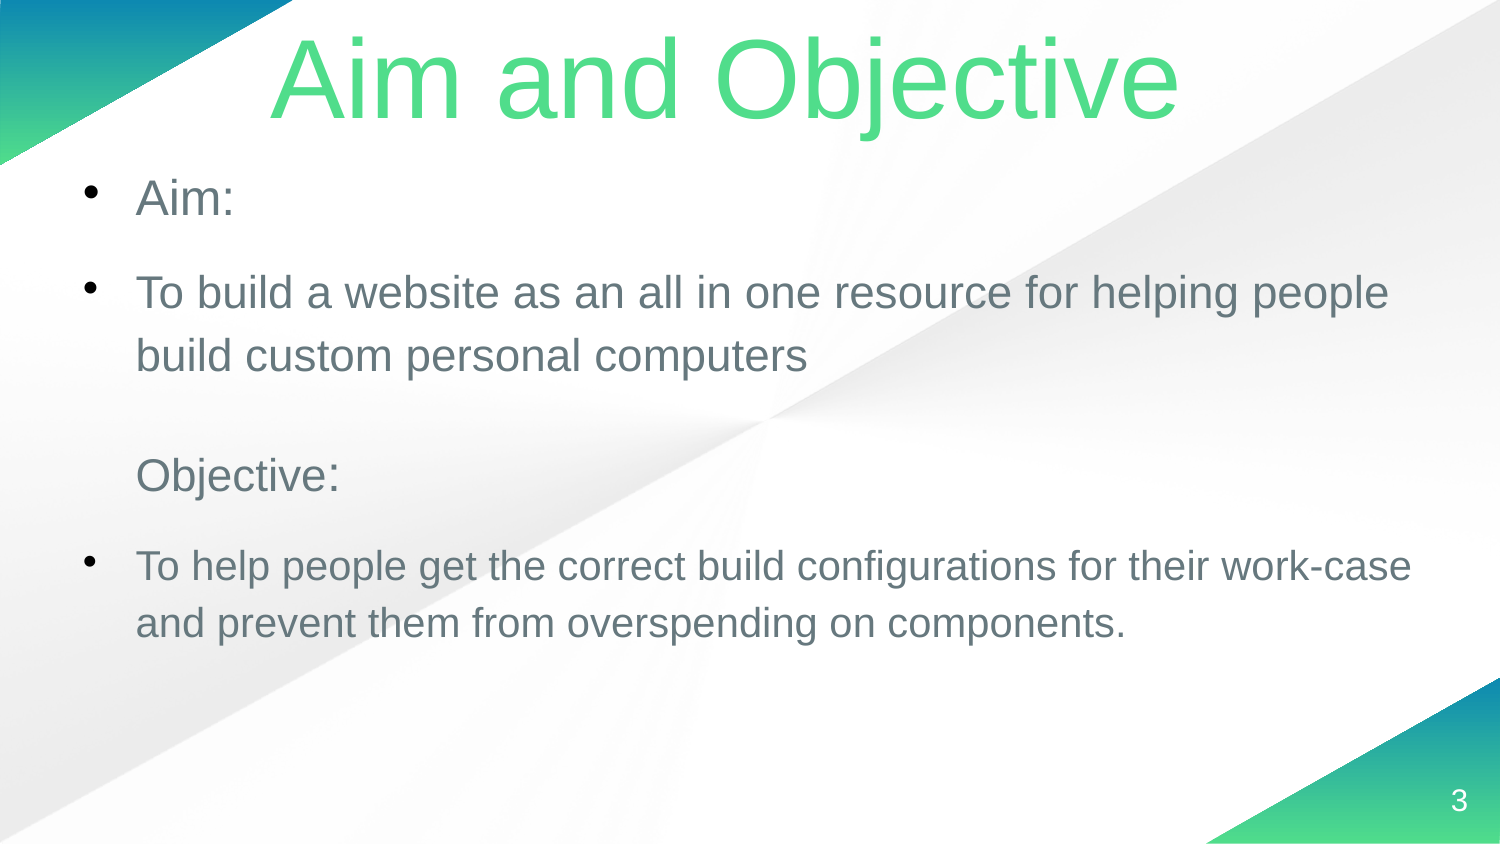

Aim and Objective
Aim:
To build a website as an all in one resource for helping people build custom personal computers
Objective:
To help people get the correct build configurations for their work-case and prevent them from overspending on components.
3